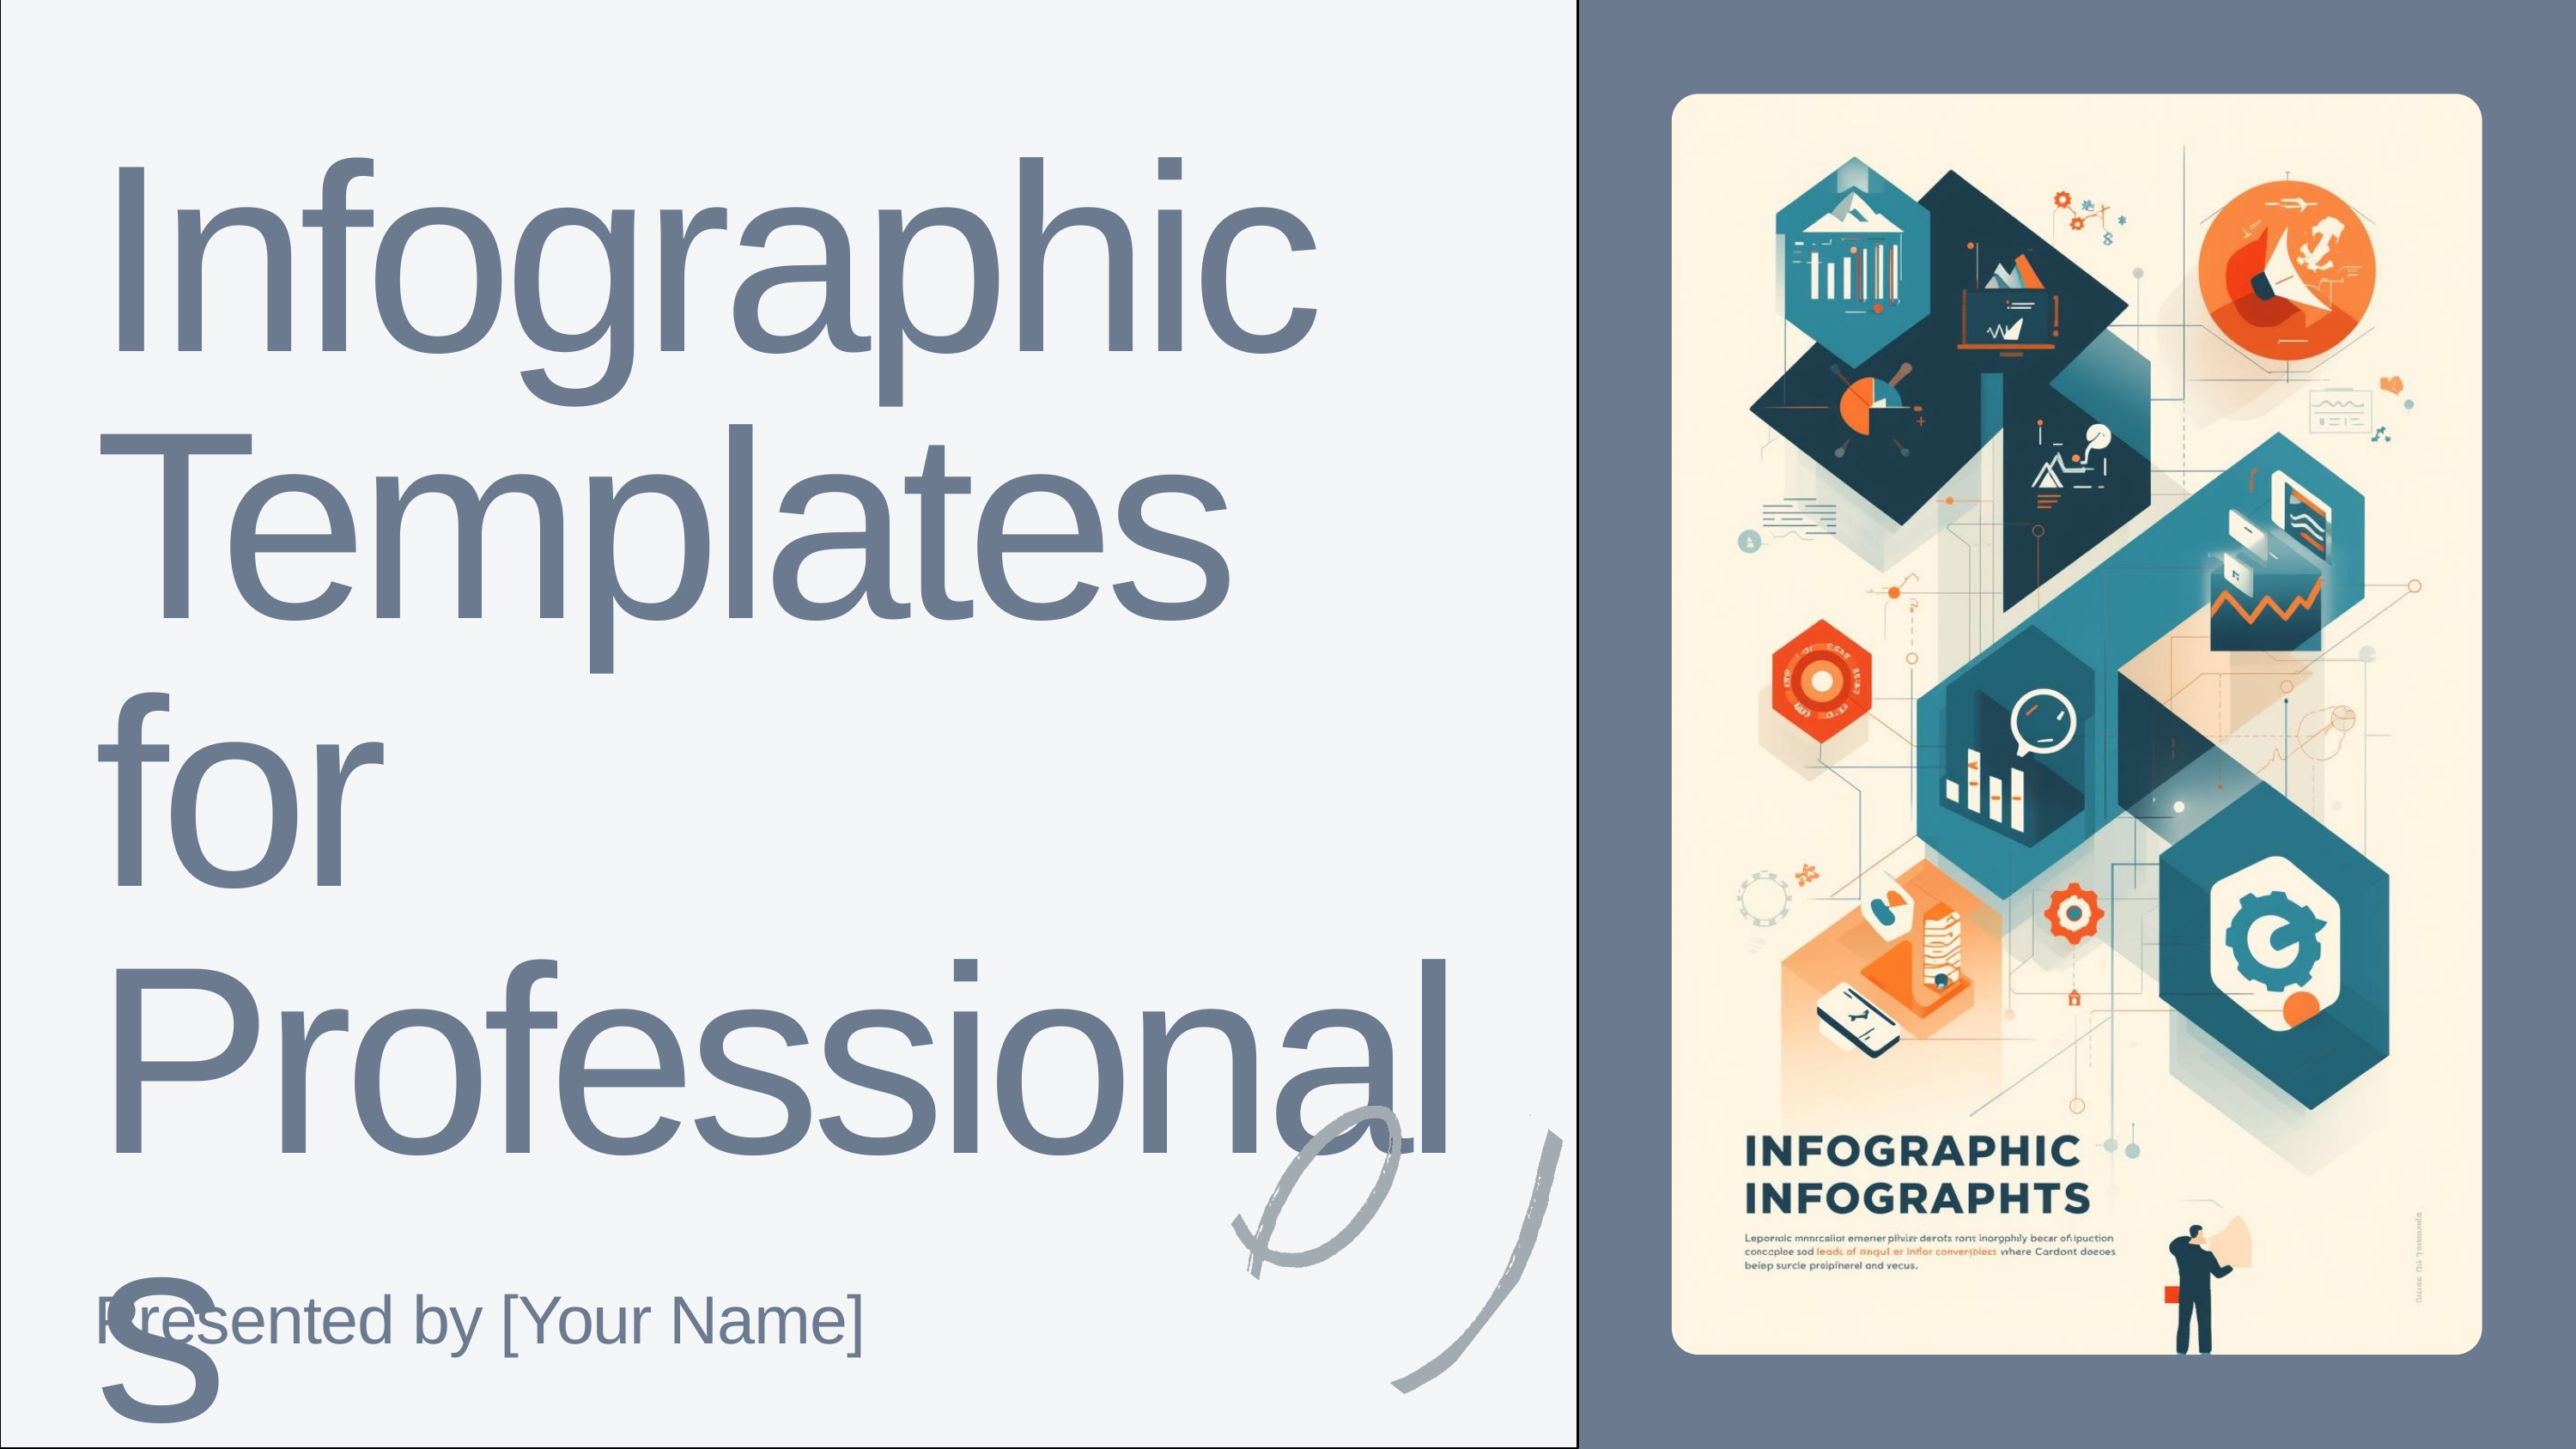

Infographic Templates for Professionals

Presented by [Your Name]